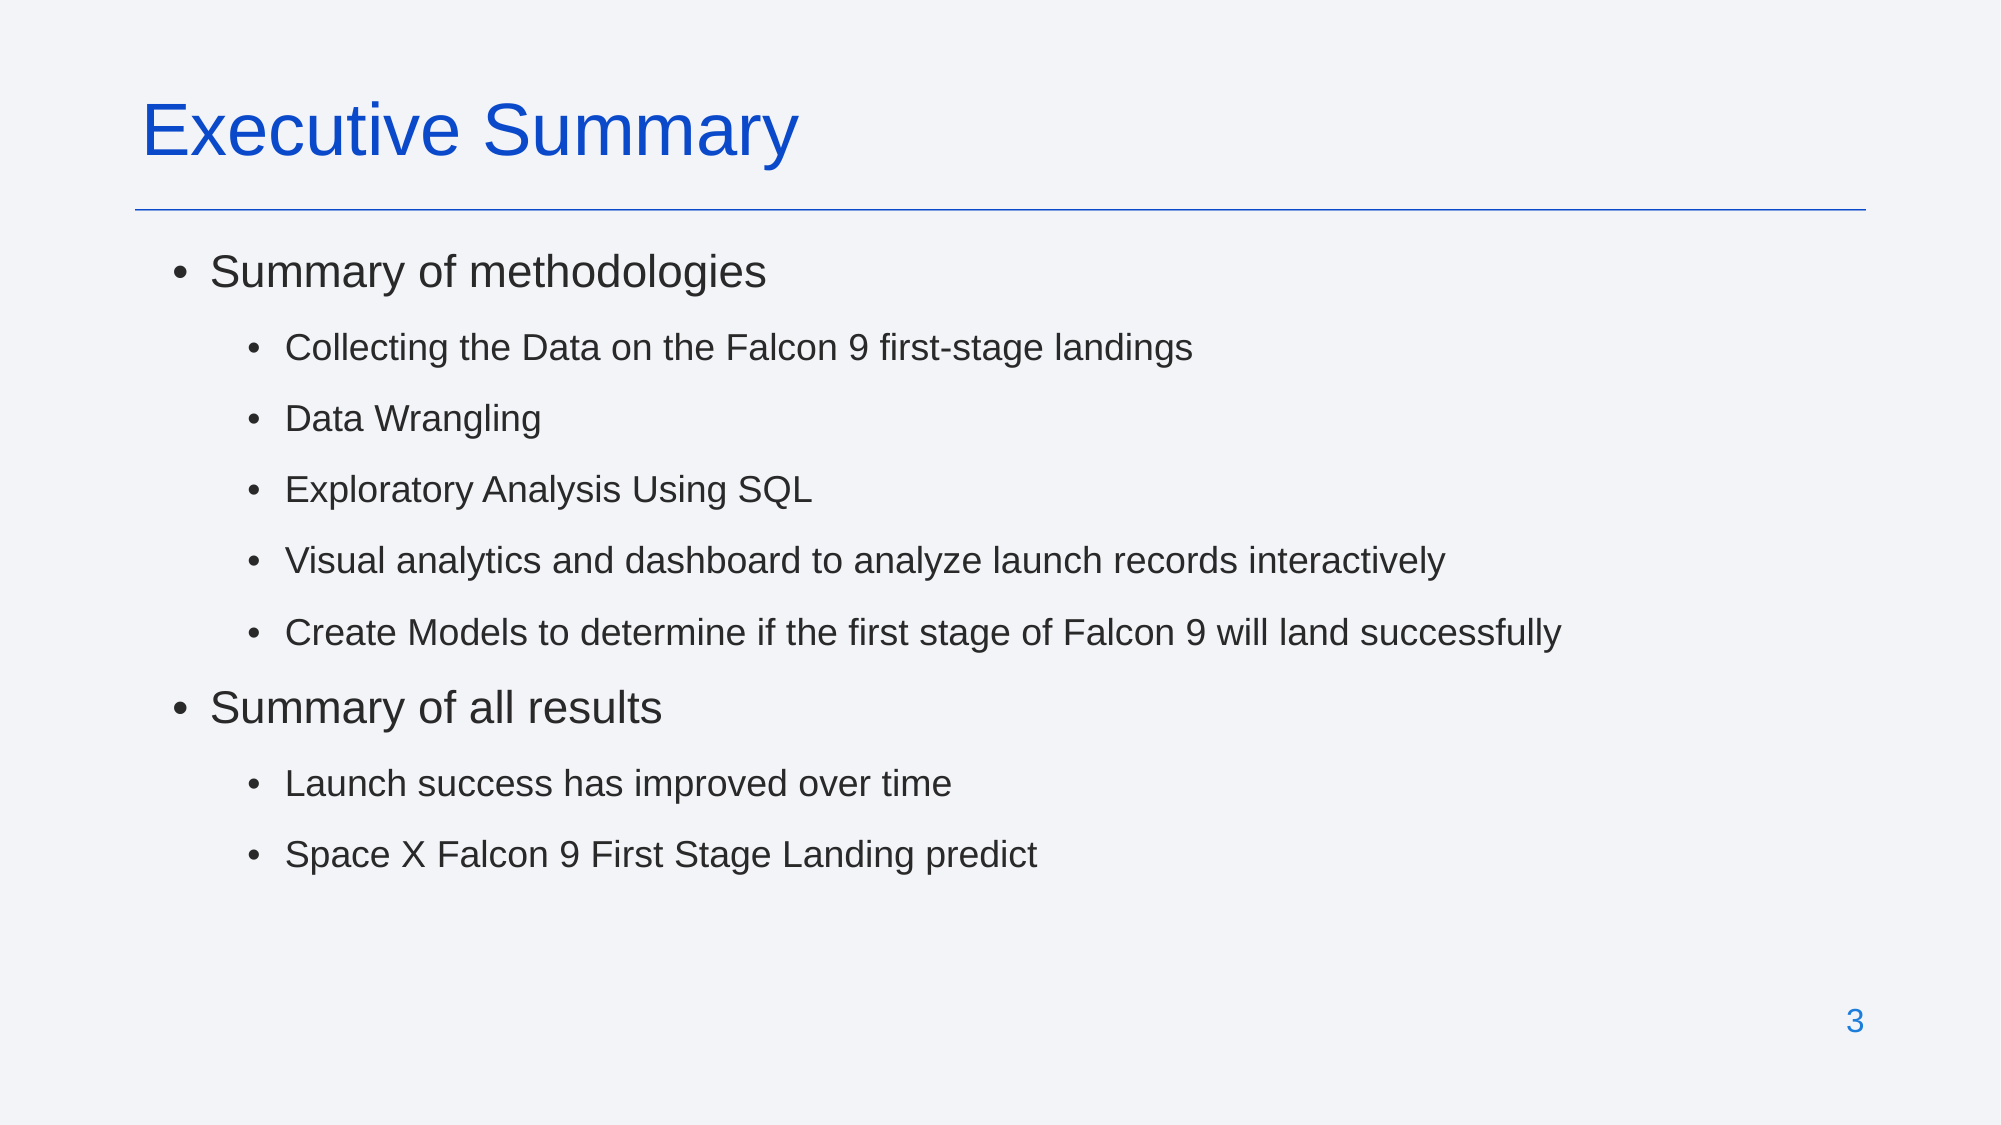

Executive Summary
Summary of methodologies
Collecting the Data on the Falcon 9 first-stage landings
Data Wrangling
Exploratory Analysis Using SQL
Visual analytics and dashboard to analyze launch records interactively
Create Models to determine if the first stage of Falcon 9 will land successfully
Summary of all results
Launch success has improved over time
Space X Falcon 9 First Stage Landing predict

3